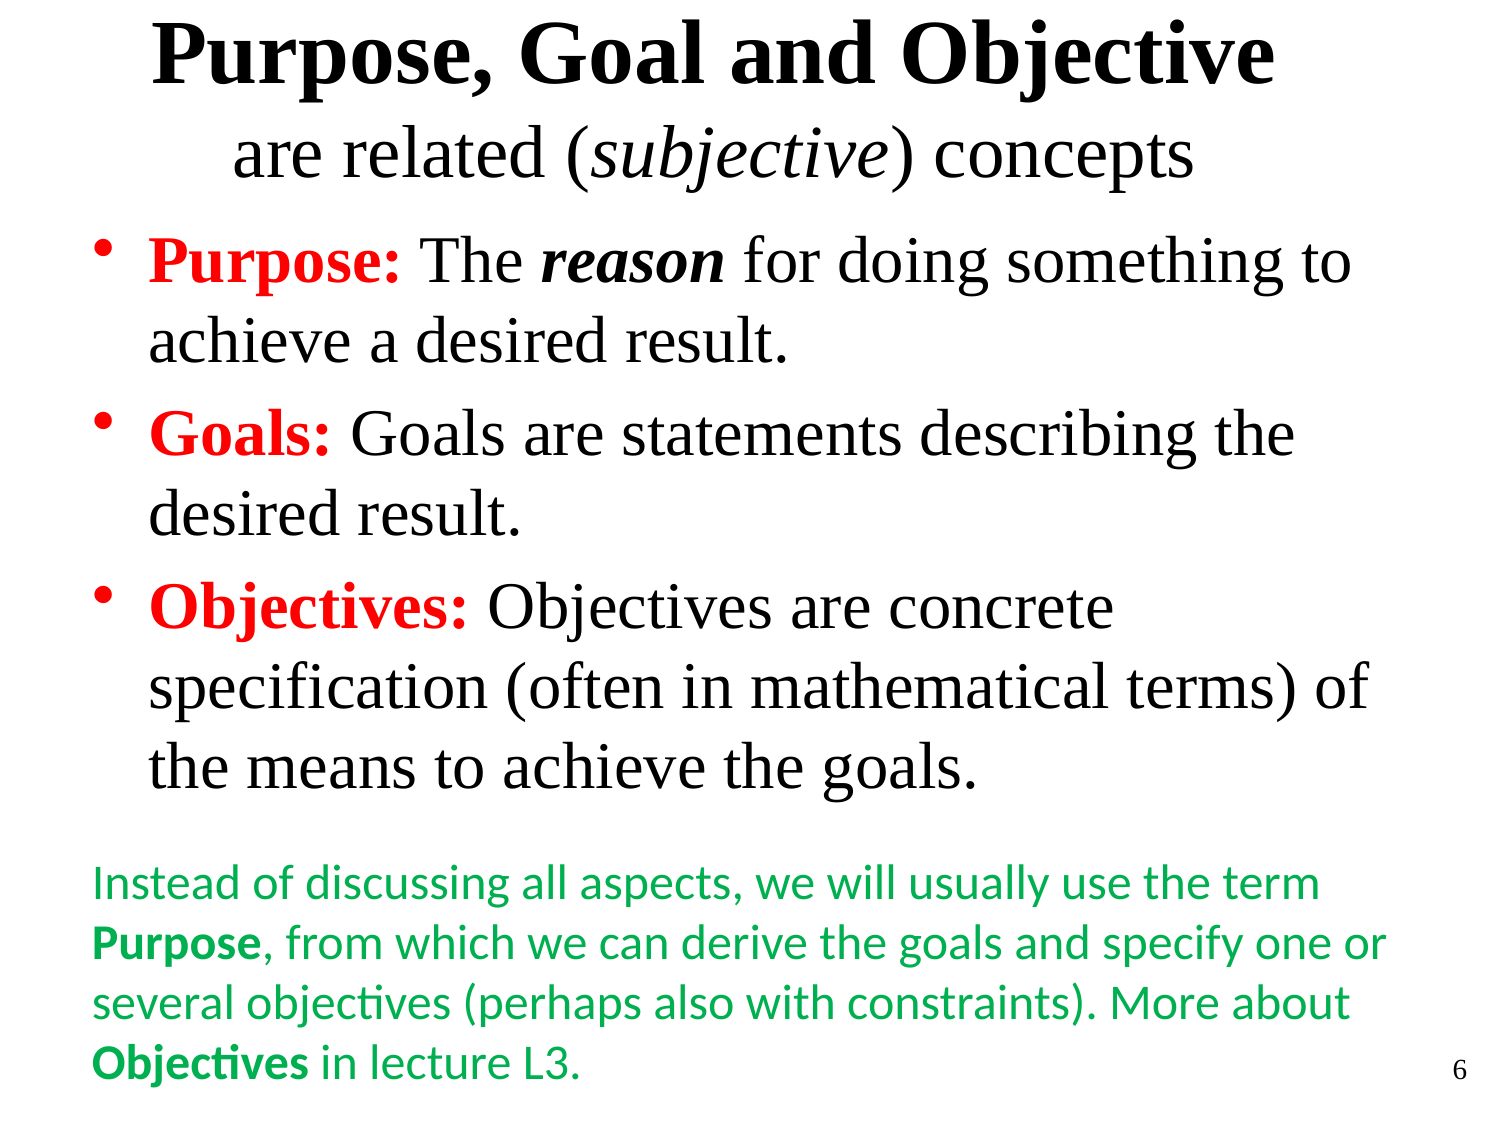

# Purpose, Goal and Objective are related (subjective) concepts
Purpose: The reason for doing something to achieve a desired result.
Goals: Goals are statements describing the desired result.
Objectives: Objectives are concrete specification (often in mathematical terms) of the means to achieve the goals.
Instead of discussing all aspects, we will usually use the term Purpose, from which we can derive the goals and specify one or several objectives (perhaps also with constraints). More about Objectives in lecture L3.
6